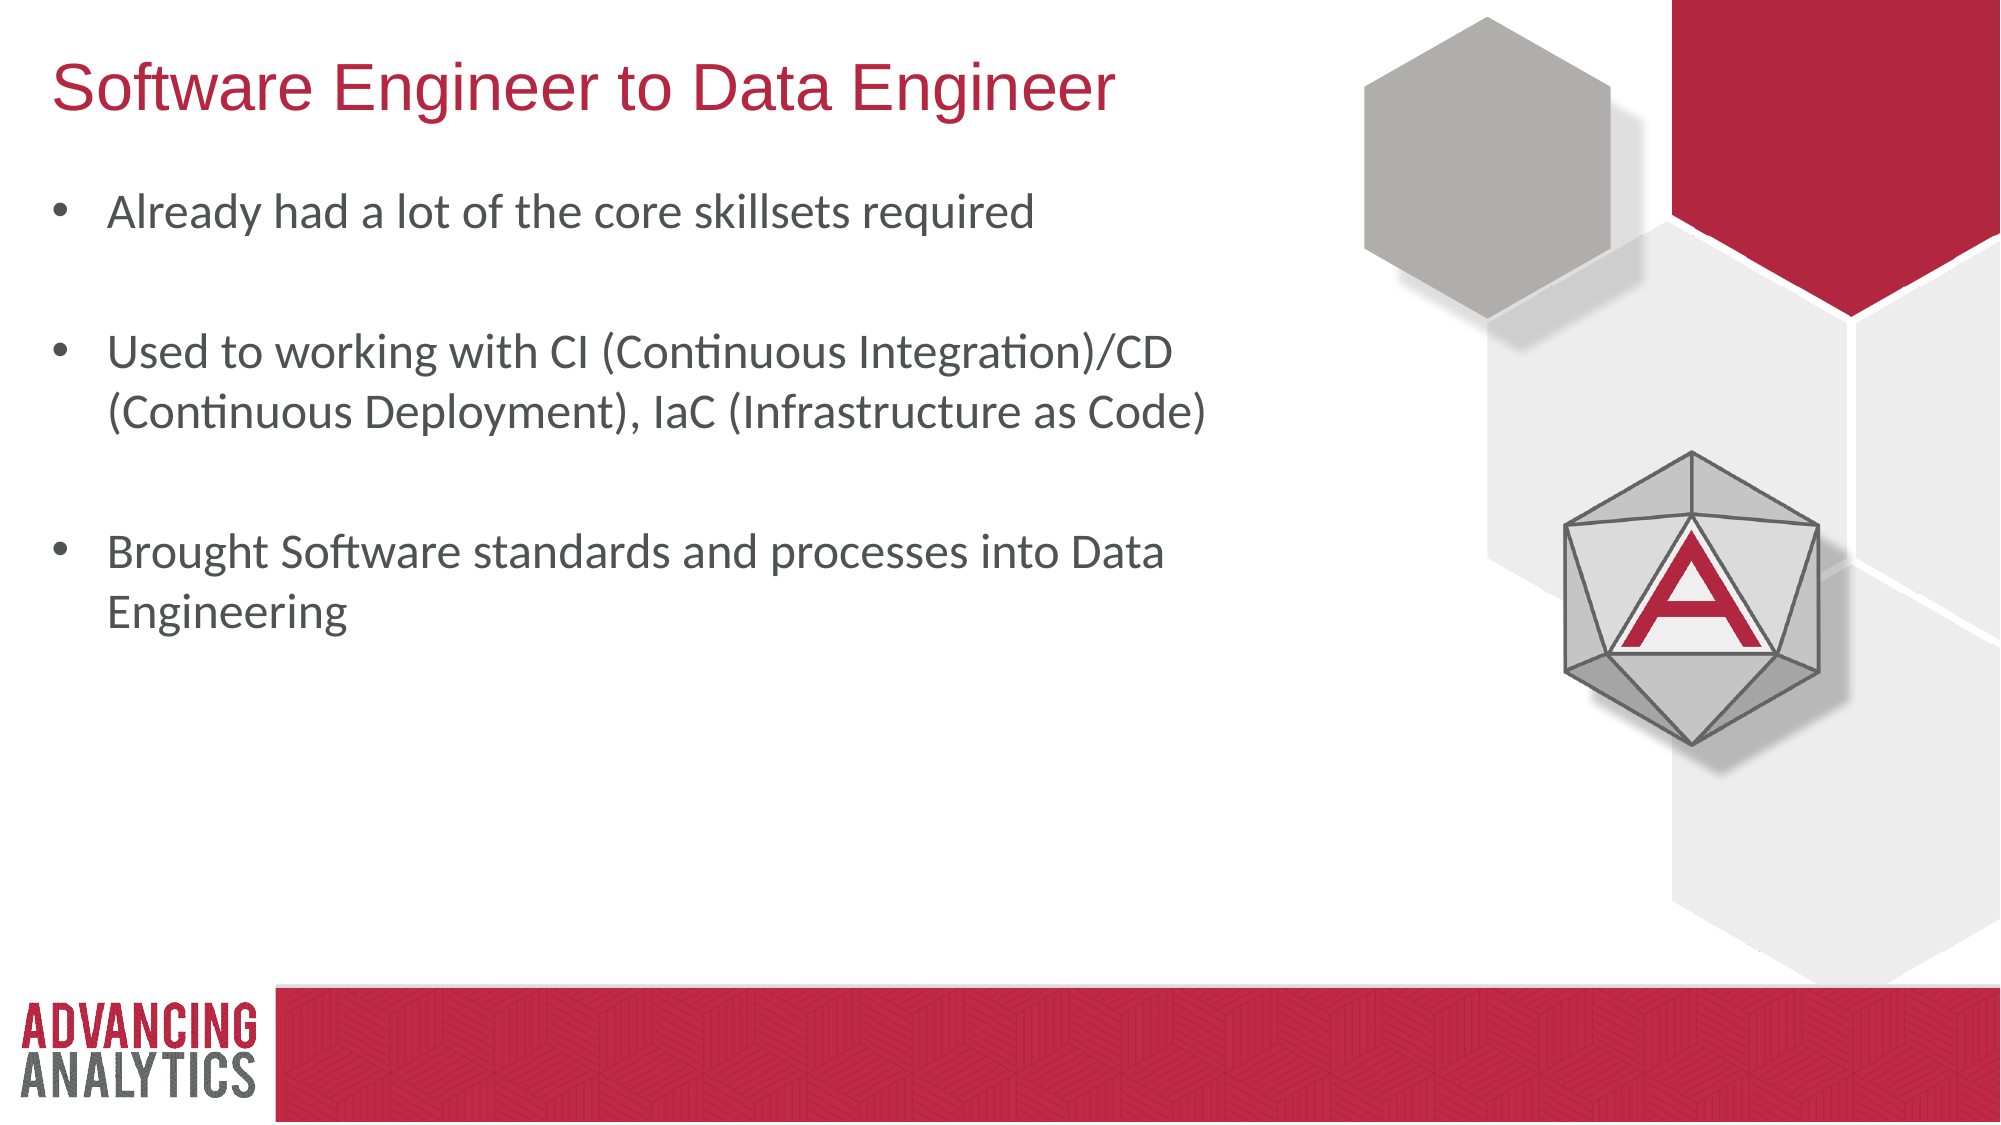

# Software Engineer to Data Engineer
Already had a lot of the core skillsets required

Used to working with CI (Continuous Integration)/CD (Continuous Deployment), IaC (Infrastructure as Code)

Brought Software standards and processes into Data Engineering